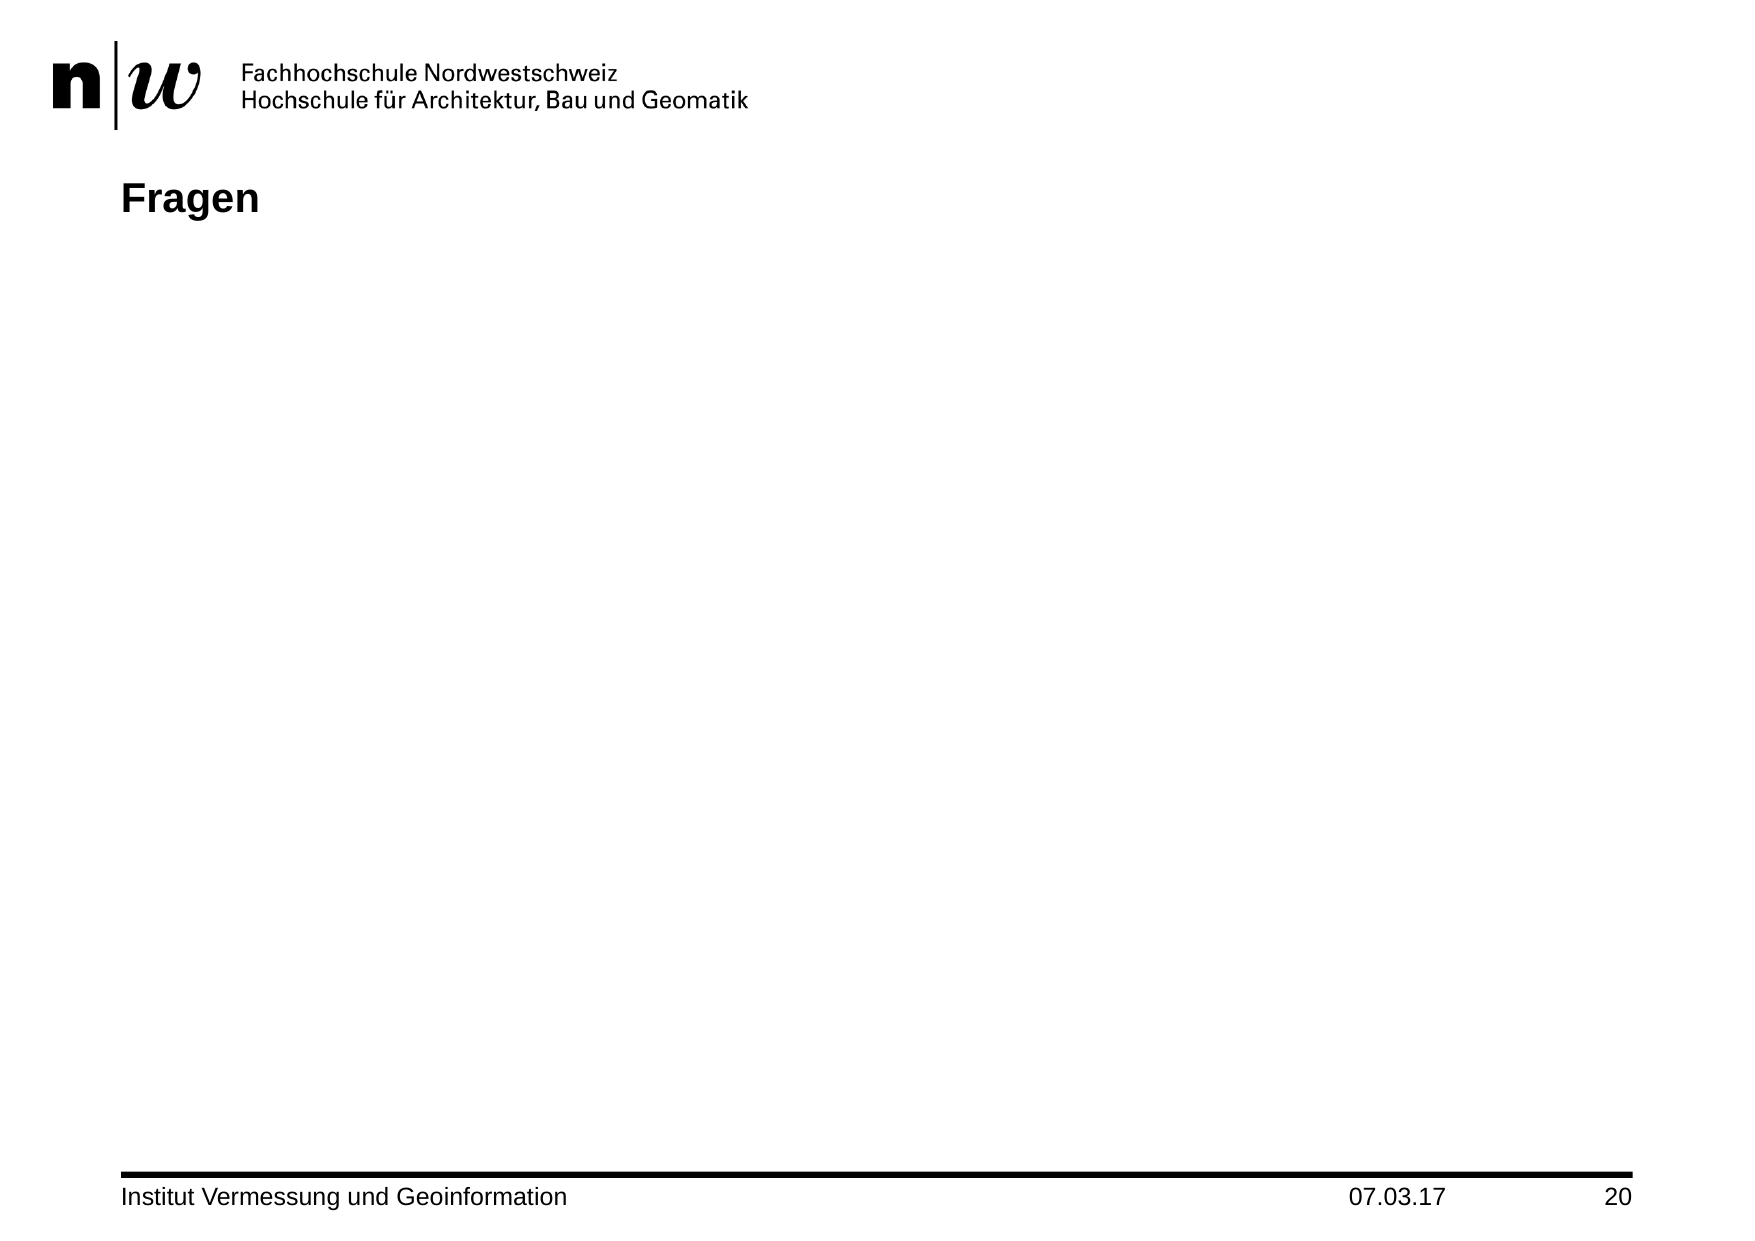

# Fragen
Institut Vermessung und Geoinformation
07.03.17
20